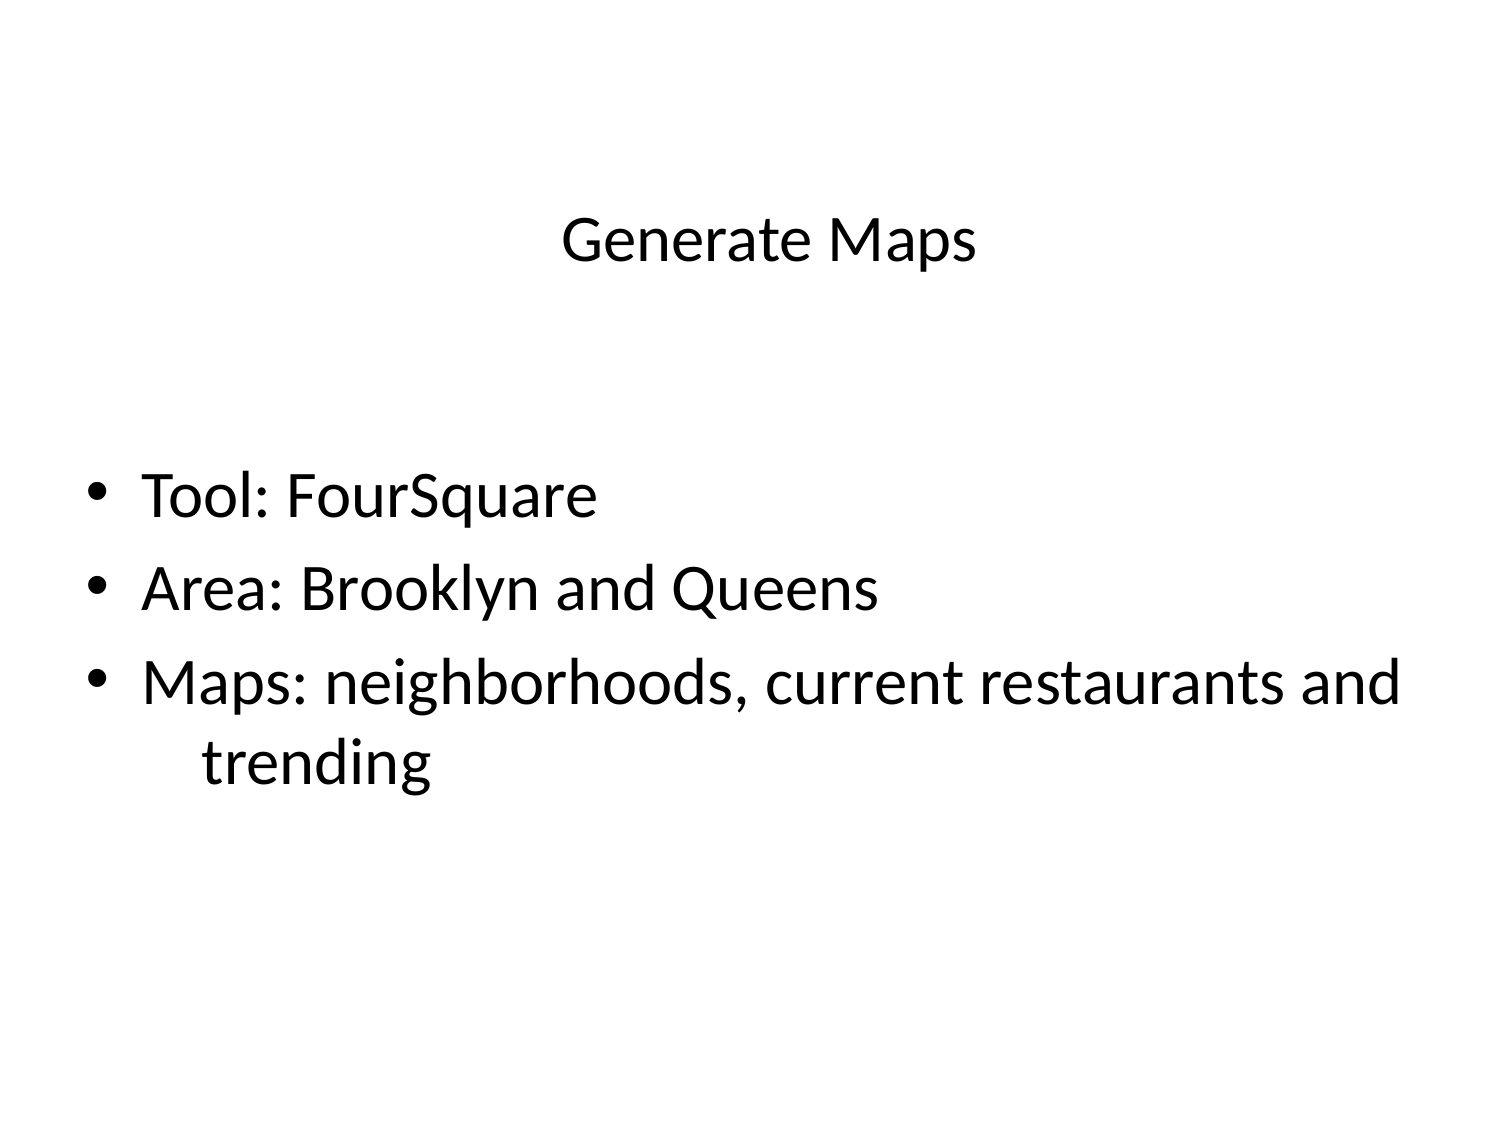

Generate Maps

Tool: FourSquare
Area: Brooklyn and Queens
Maps: neighborhoods, current restaurants and     trending